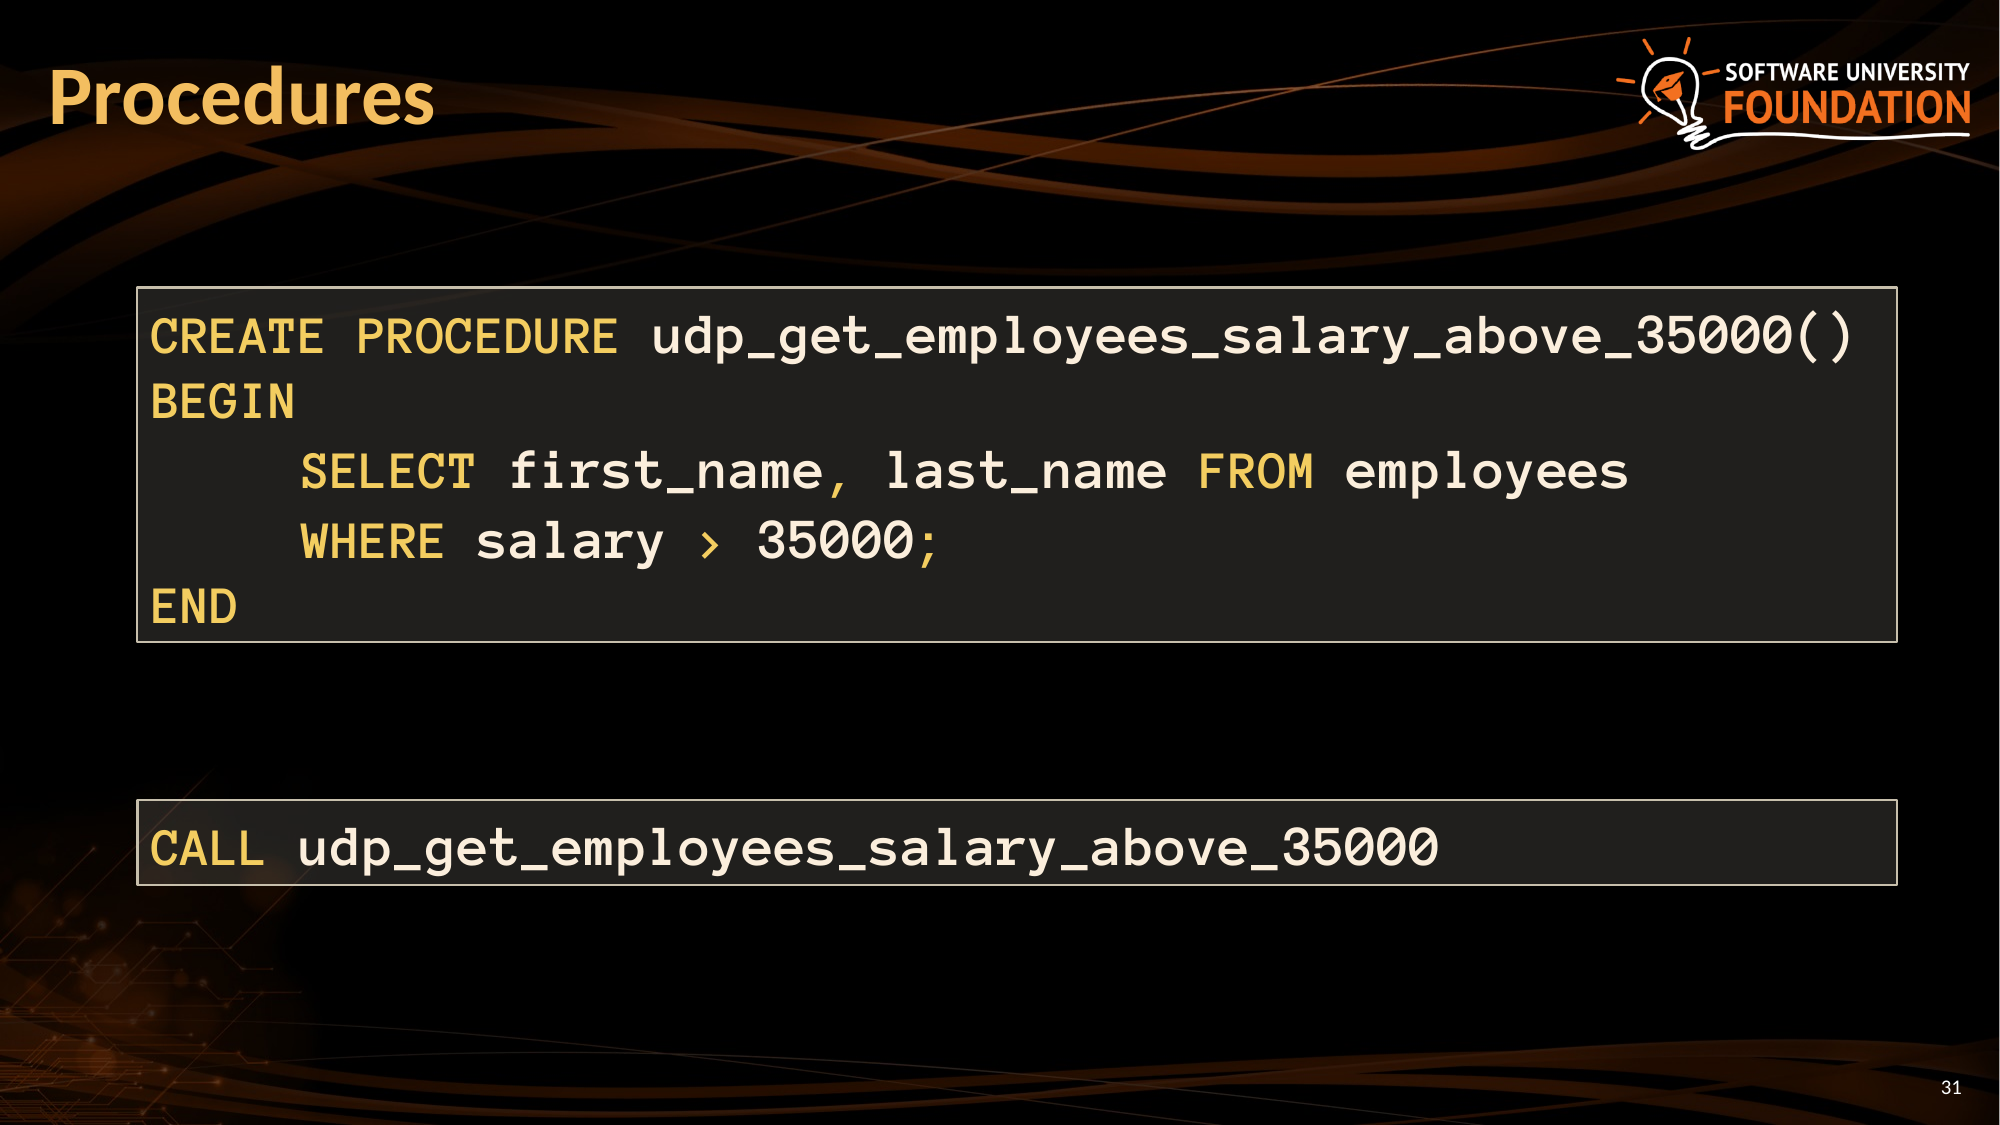

# Procedures
CREATE PROCEDURE udp_get_employees_salary_above_35000()
BEGIN
  	SELECT first_name, last_name FROM employees
	WHERE salary > 35000;
END
CALL udp_get_employees_salary_above_35000
31